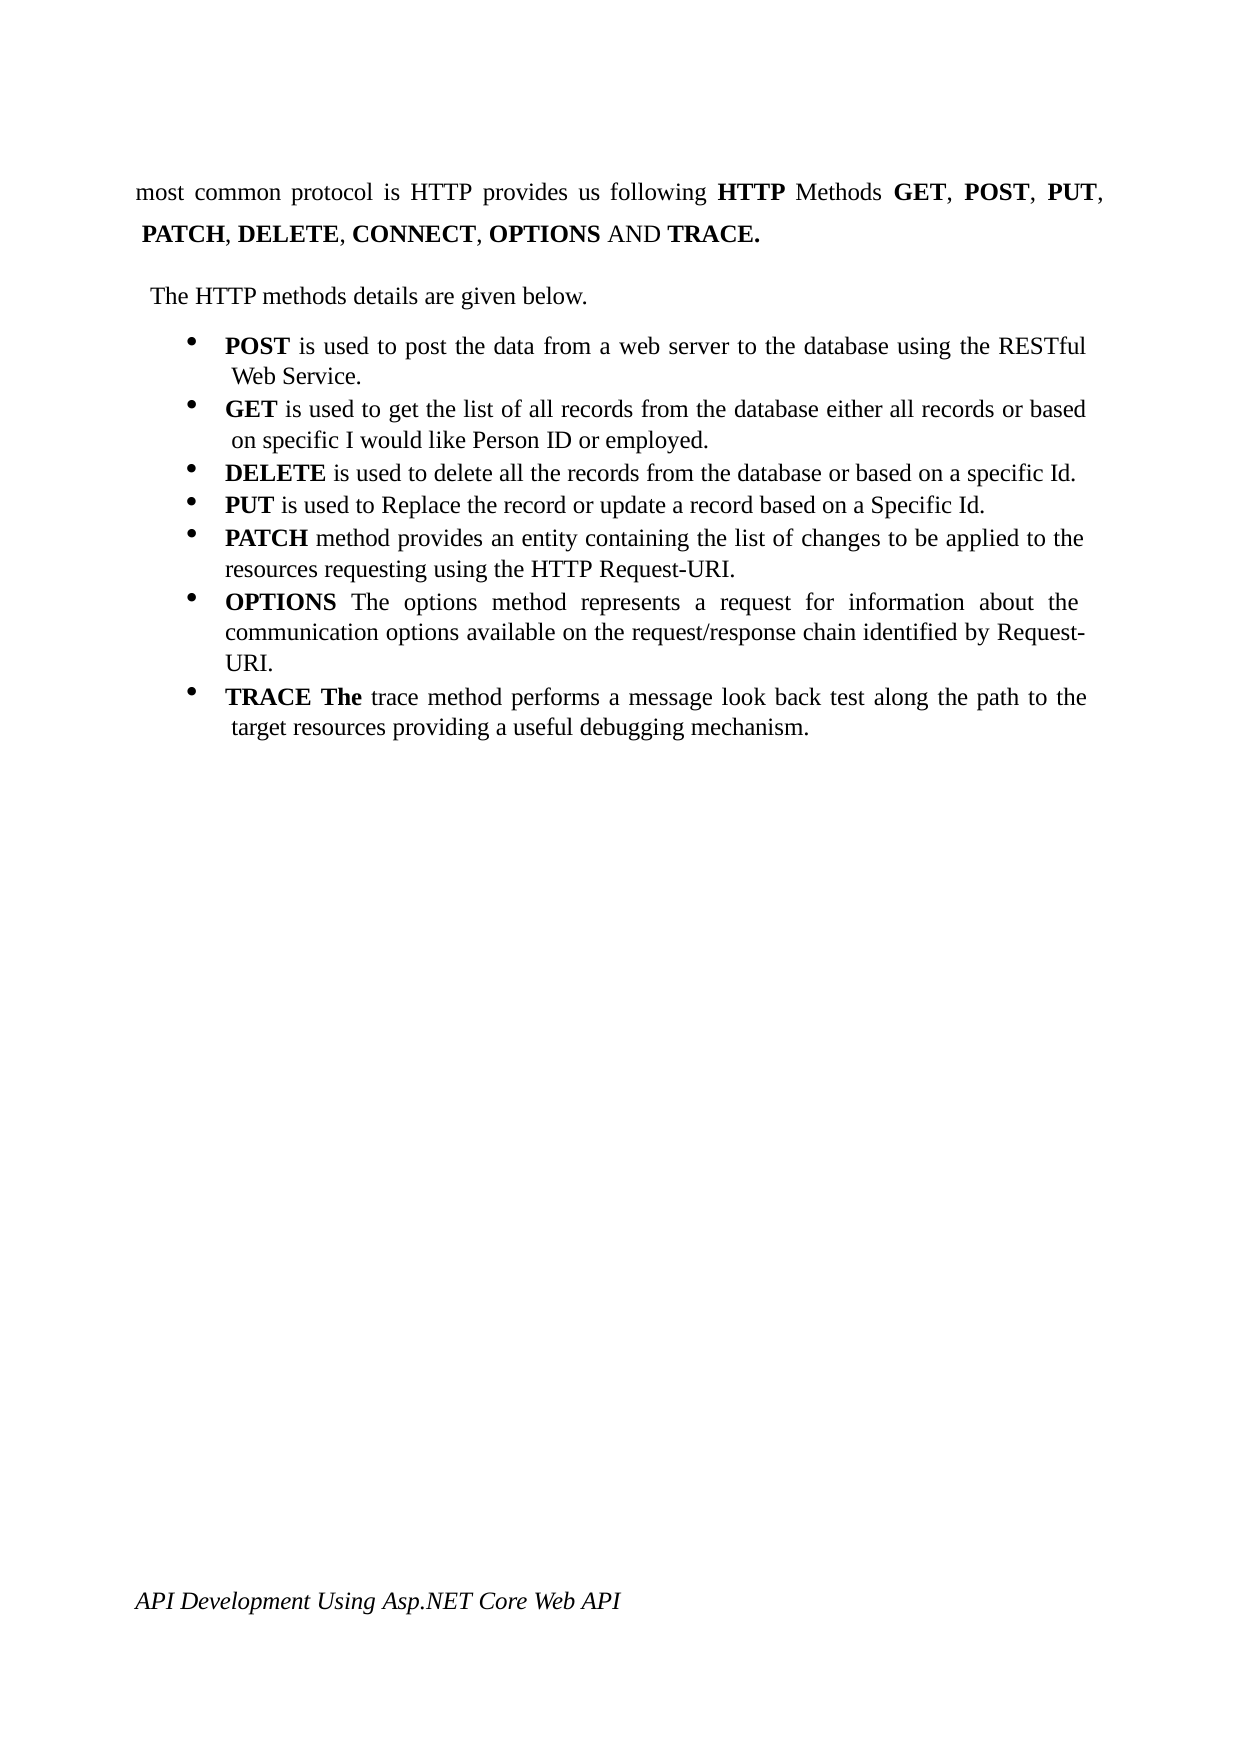

most common protocol is HTTP provides us following HTTP Methods GET, POST, PUT,  PATCH, DELETE, CONNECT, OPTIONS AND TRACE.

The HTTP methods details are given below.
POST is used to post the data from a web server to the database using the RESTful  Web Service.
GET is used to get the list of all records from the database either all records or based  on specific I would like Person ID or employed.
DELETE is used to delete all the records from the database or based on a specific Id.
PUT is used to Replace the record or update a record based on a Specific Id.
PATCH method provides an entity containing the list of changes to be applied to the  resources requesting using the HTTP Request-URI.
OPTIONS The options method represents a request for information about the  communication options available on the request/response chain identified by Request-  URI.
TRACE The trace method performs a message look back test along the path to the  target resources providing a useful debugging mechanism.
API Development Using Asp.NET Core Web API